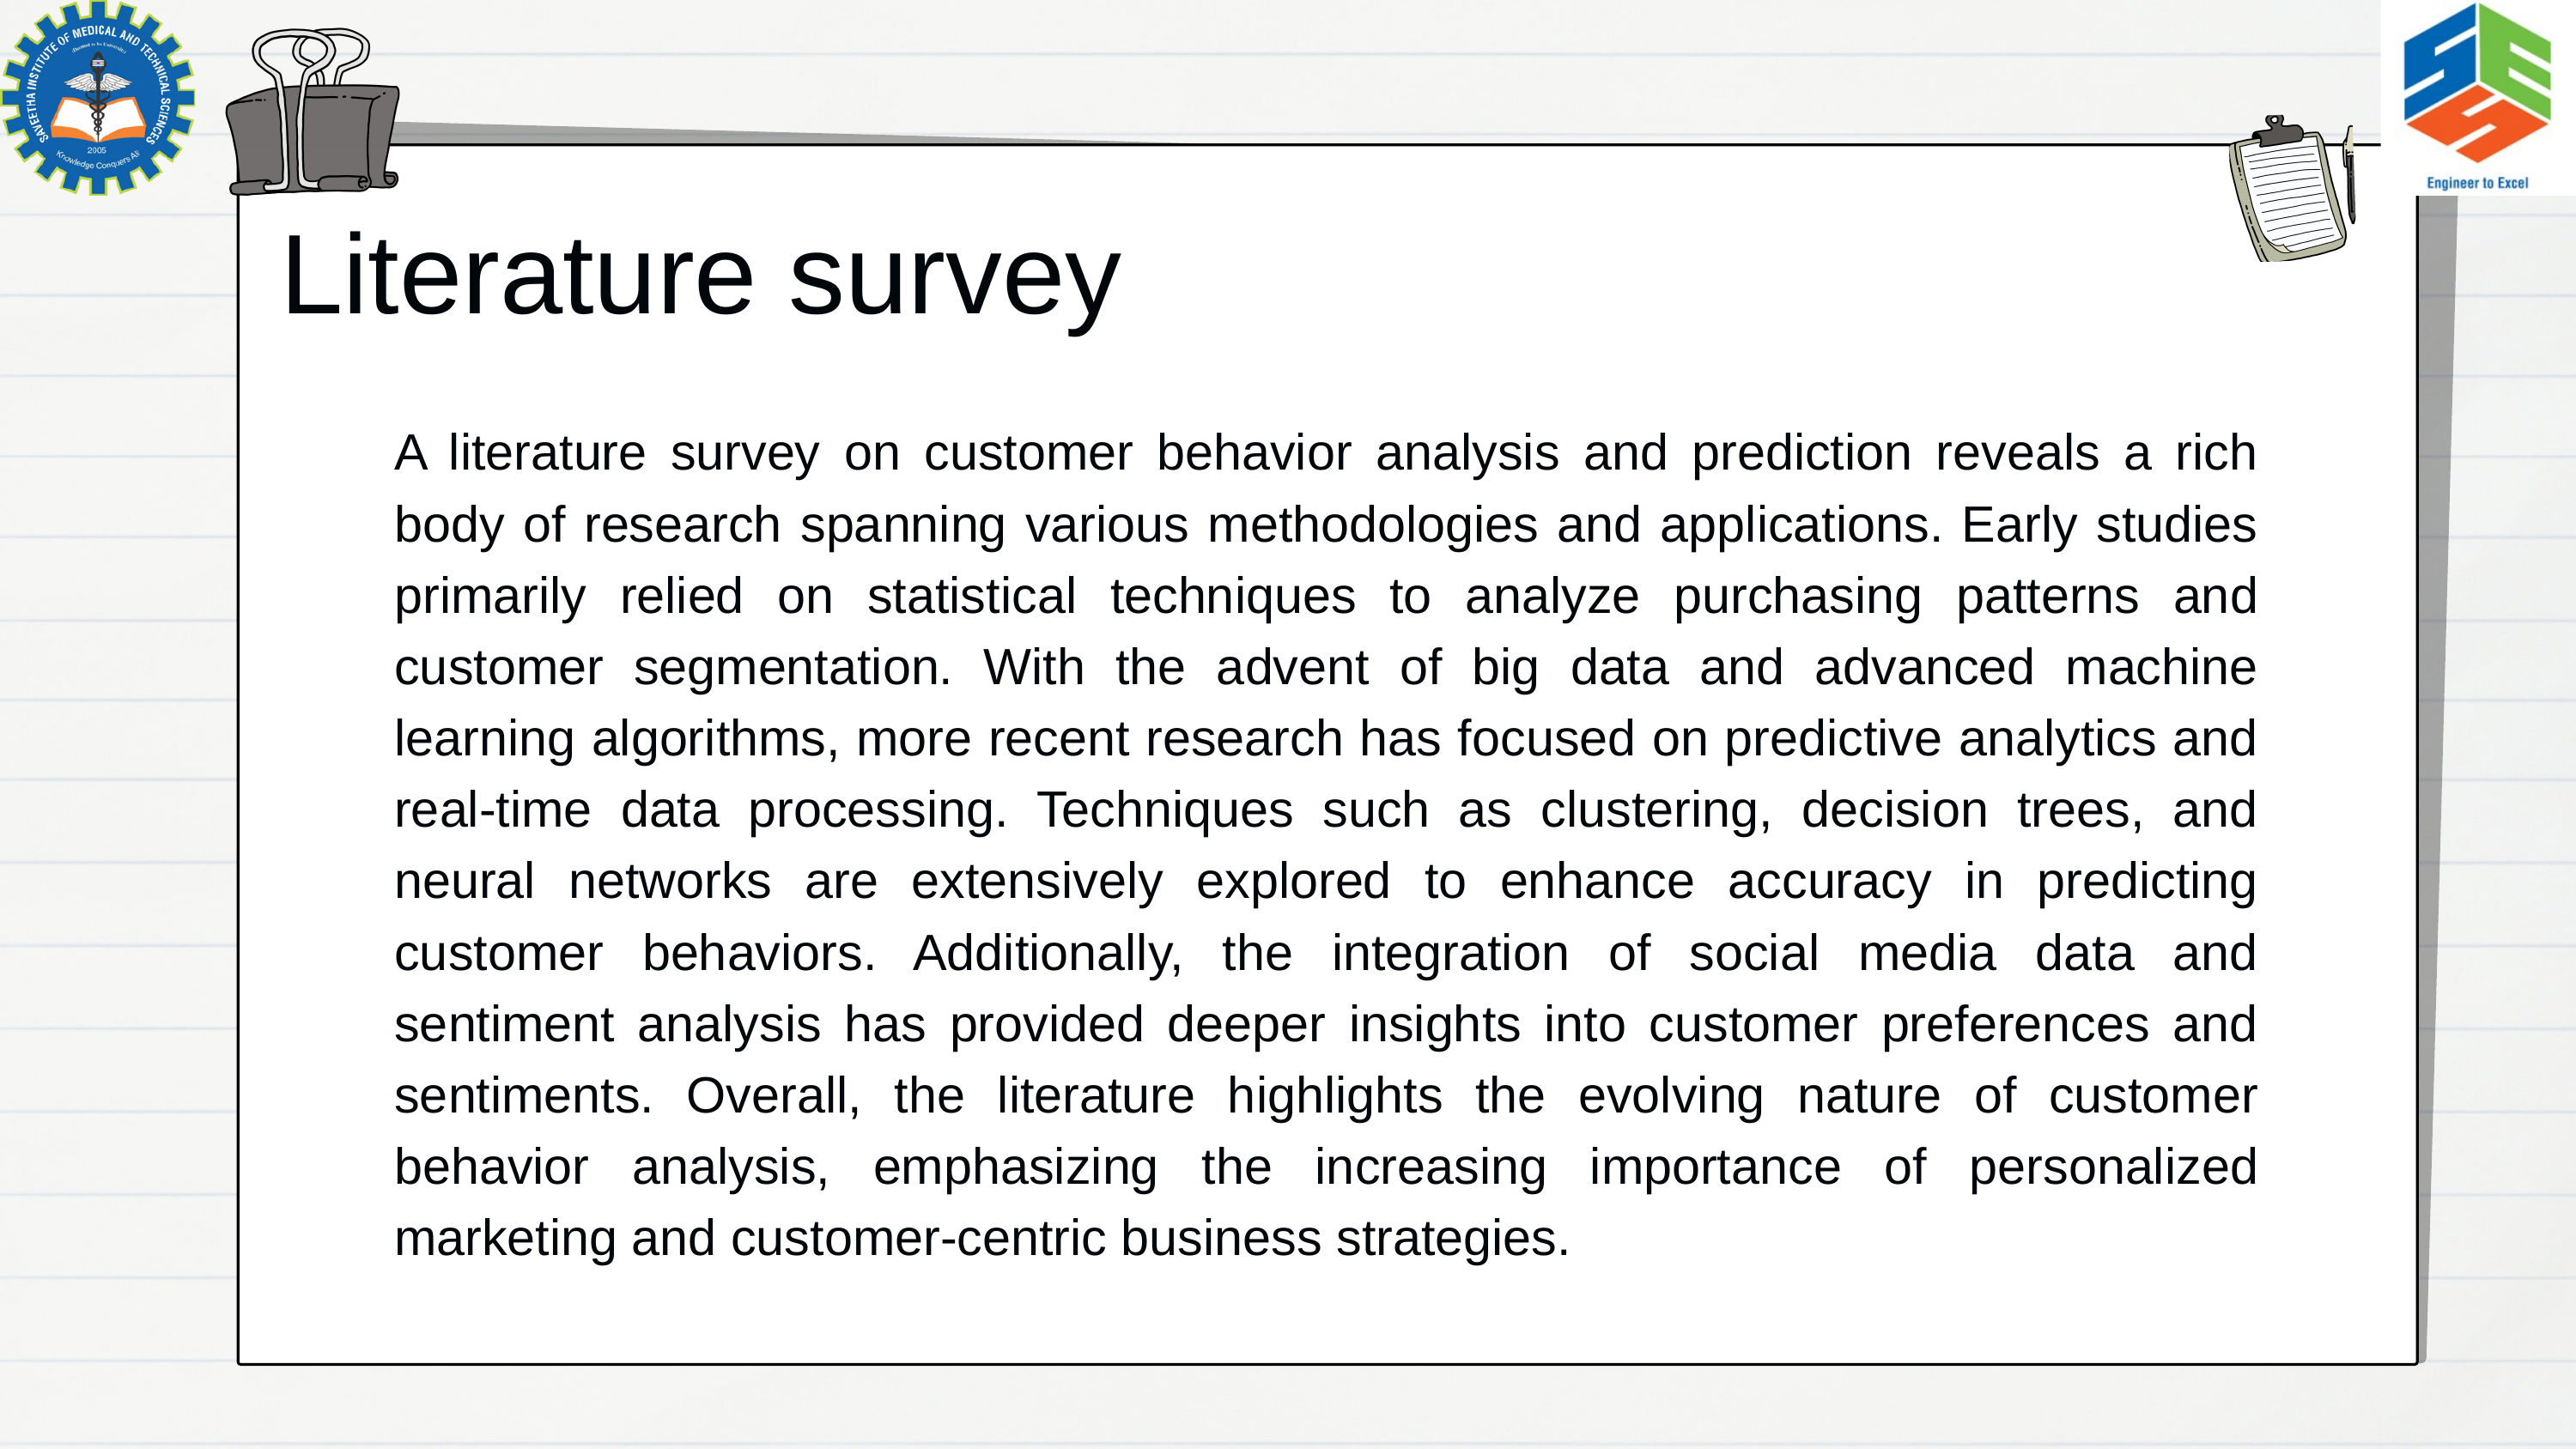

Literature survey
A literature survey on customer behavior analysis and prediction reveals a rich body of research spanning various methodologies and applications. Early studies primarily relied on statistical techniques to analyze purchasing patterns and customer segmentation. With the advent of big data and advanced machine learning algorithms, more recent research has focused on predictive analytics and real-time data processing. Techniques such as clustering, decision trees, and neural networks are extensively explored to enhance accuracy in predicting customer behaviors. Additionally, the integration of social media data and sentiment analysis has provided deeper insights into customer preferences and sentiments. Overall, the literature highlights the evolving nature of customer behavior analysis, emphasizing the increasing importance of personalized marketing and customer-centric business strategies.